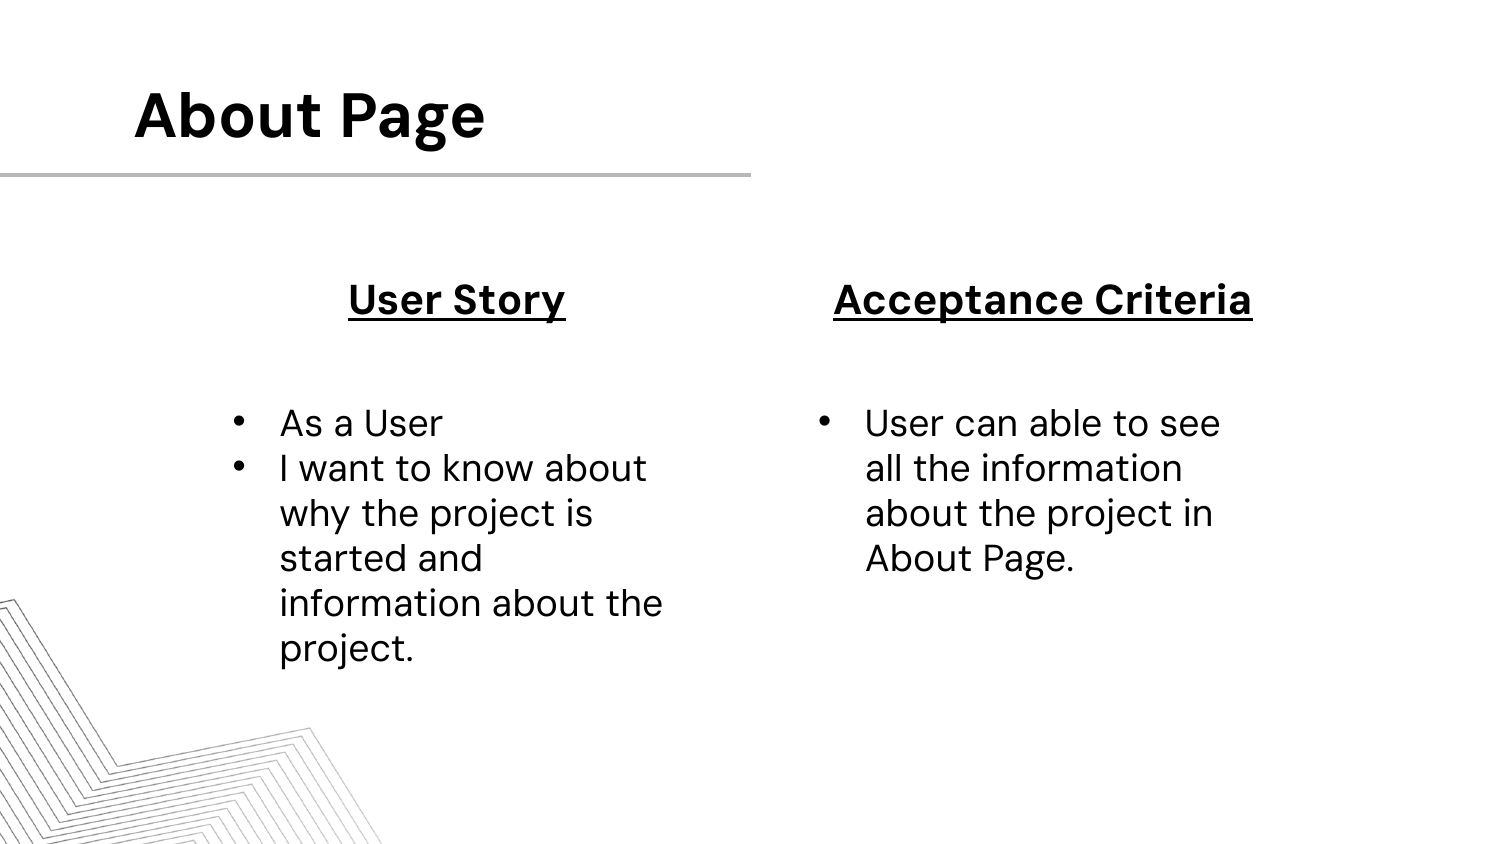

About Page
# User Story
Acceptance Criteria
As a User
I want to know about why the project is started and information about the project.
User can able to see all the information about the project in About Page.